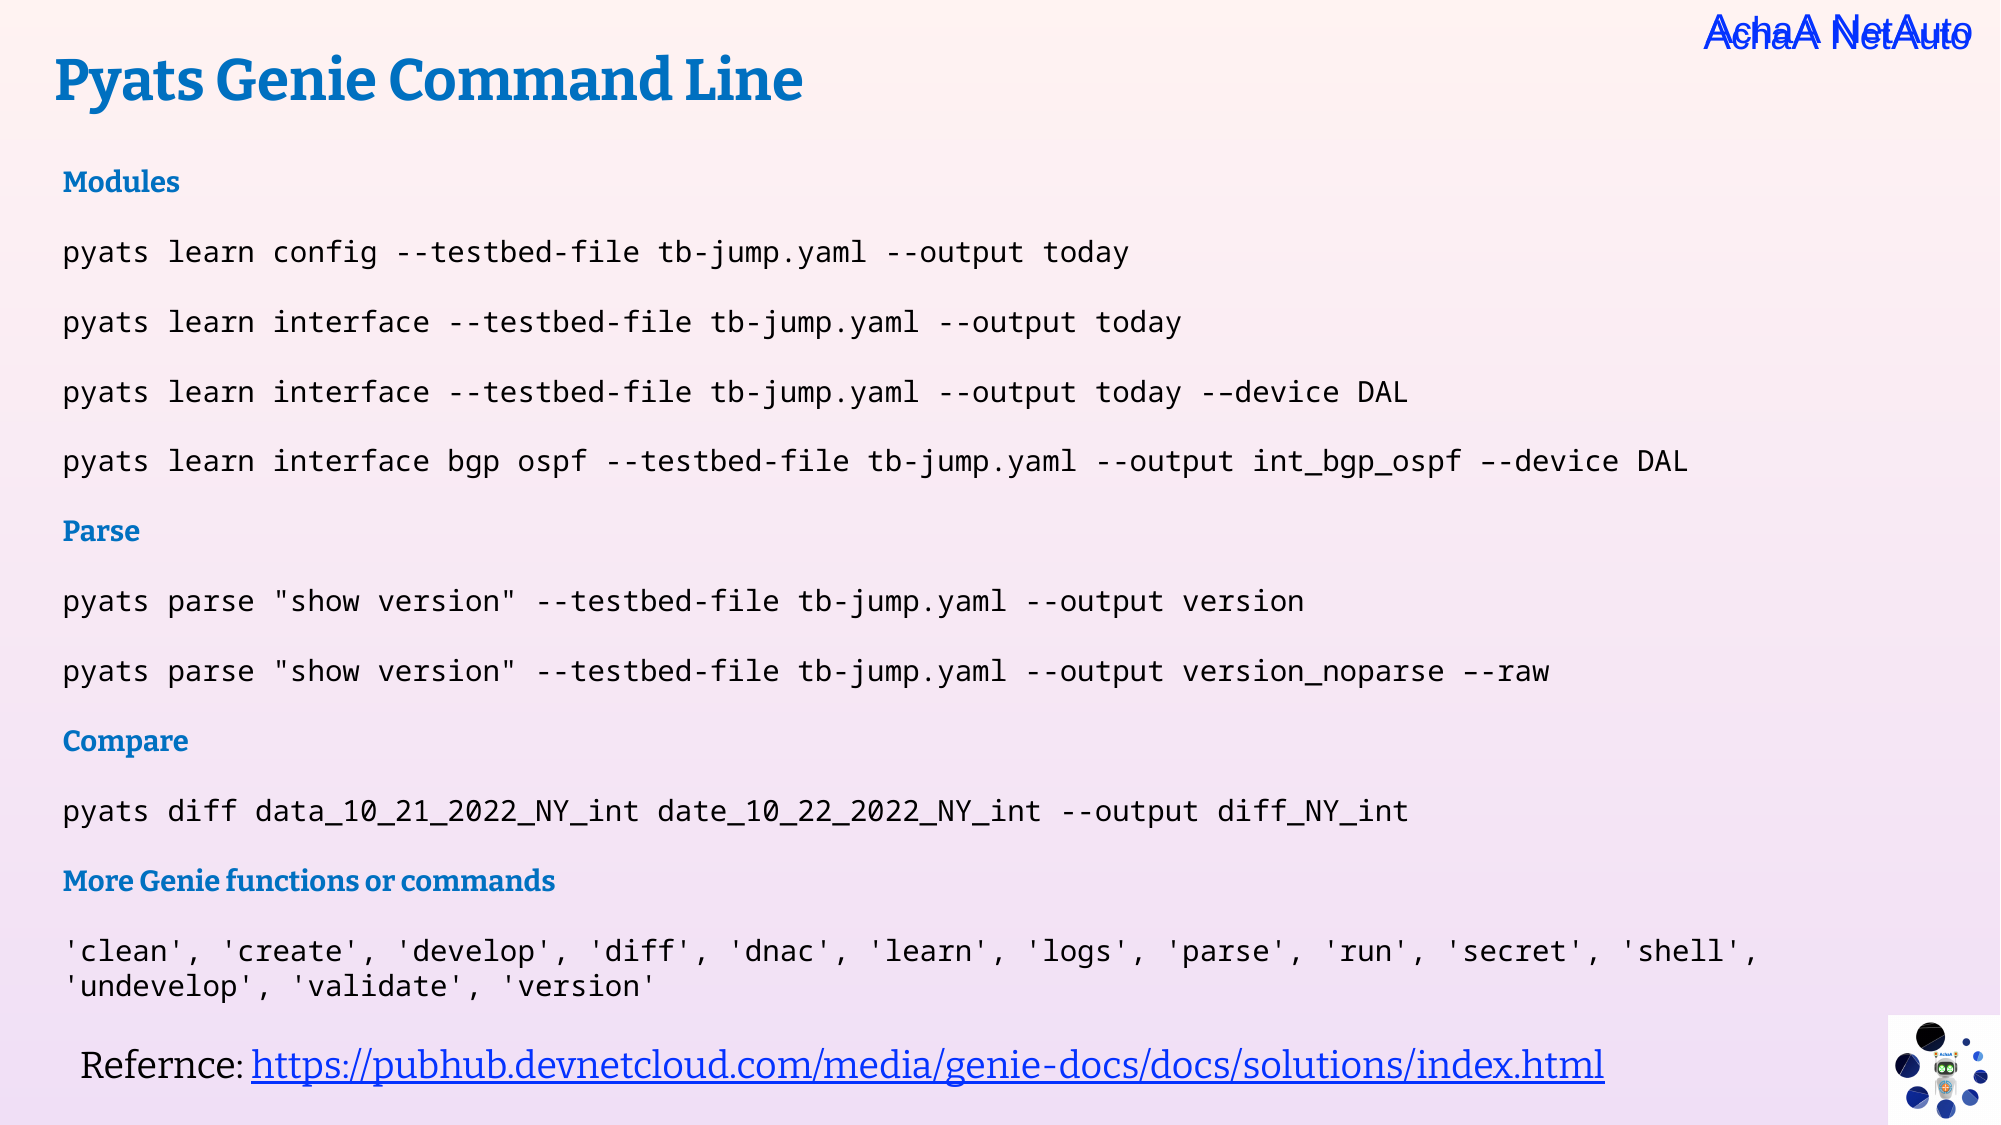

Pyats Genie Command Line
Modules

pyats learn config --testbed-file tb-jump.yaml --output today

pyats learn interface --testbed-file tb-jump.yaml --output today

pyats learn interface --testbed-file tb-jump.yaml --output today -–device DAL

pyats learn interface bgp ospf --testbed-file tb-jump.yaml --output int_bgp_ospf –-device DAL

Parse

pyats parse "show version" --testbed-file tb-jump.yaml --output version
pyats parse "show version" --testbed-file tb-jump.yaml --output version_noparse –-raw

Compare

pyats diff data_10_21_2022_NY_int date_10_22_2022_NY_int --output diff_NY_int

More Genie functions or commands

'clean', 'create', 'develop', 'diff', 'dnac', 'learn', 'logs', 'parse', 'run', 'secret', 'shell', 'undevelop', 'validate', 'version'

Refernce: https://pubhub.devnetcloud.com/media/genie-docs/docs/solutions/index.html